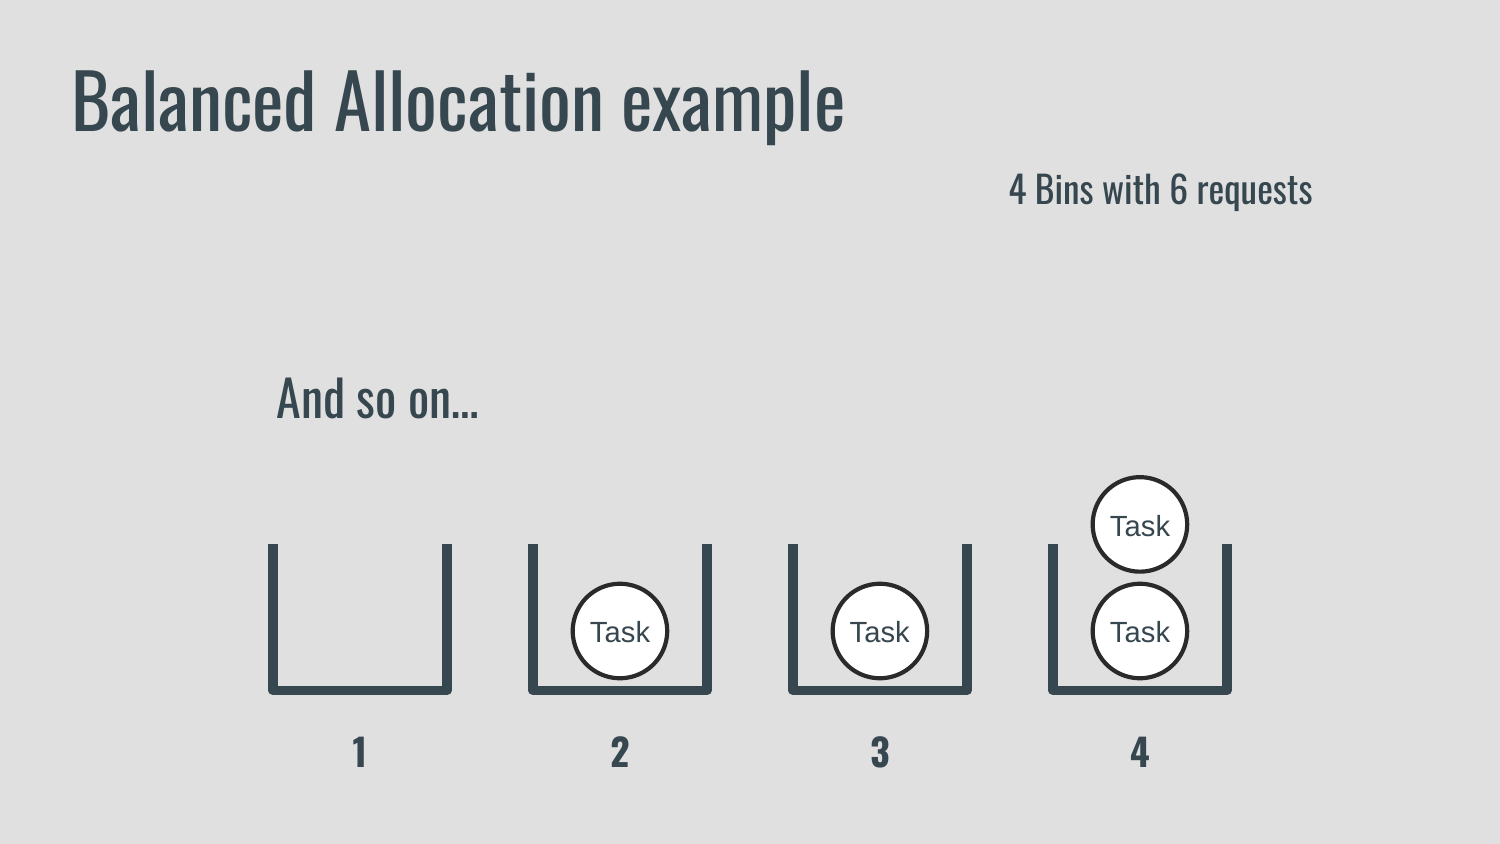

Balanced Allocation example
# 4 Bins with 6 requests
And so on…
Task

1

2

3

4
Task
Task
Task